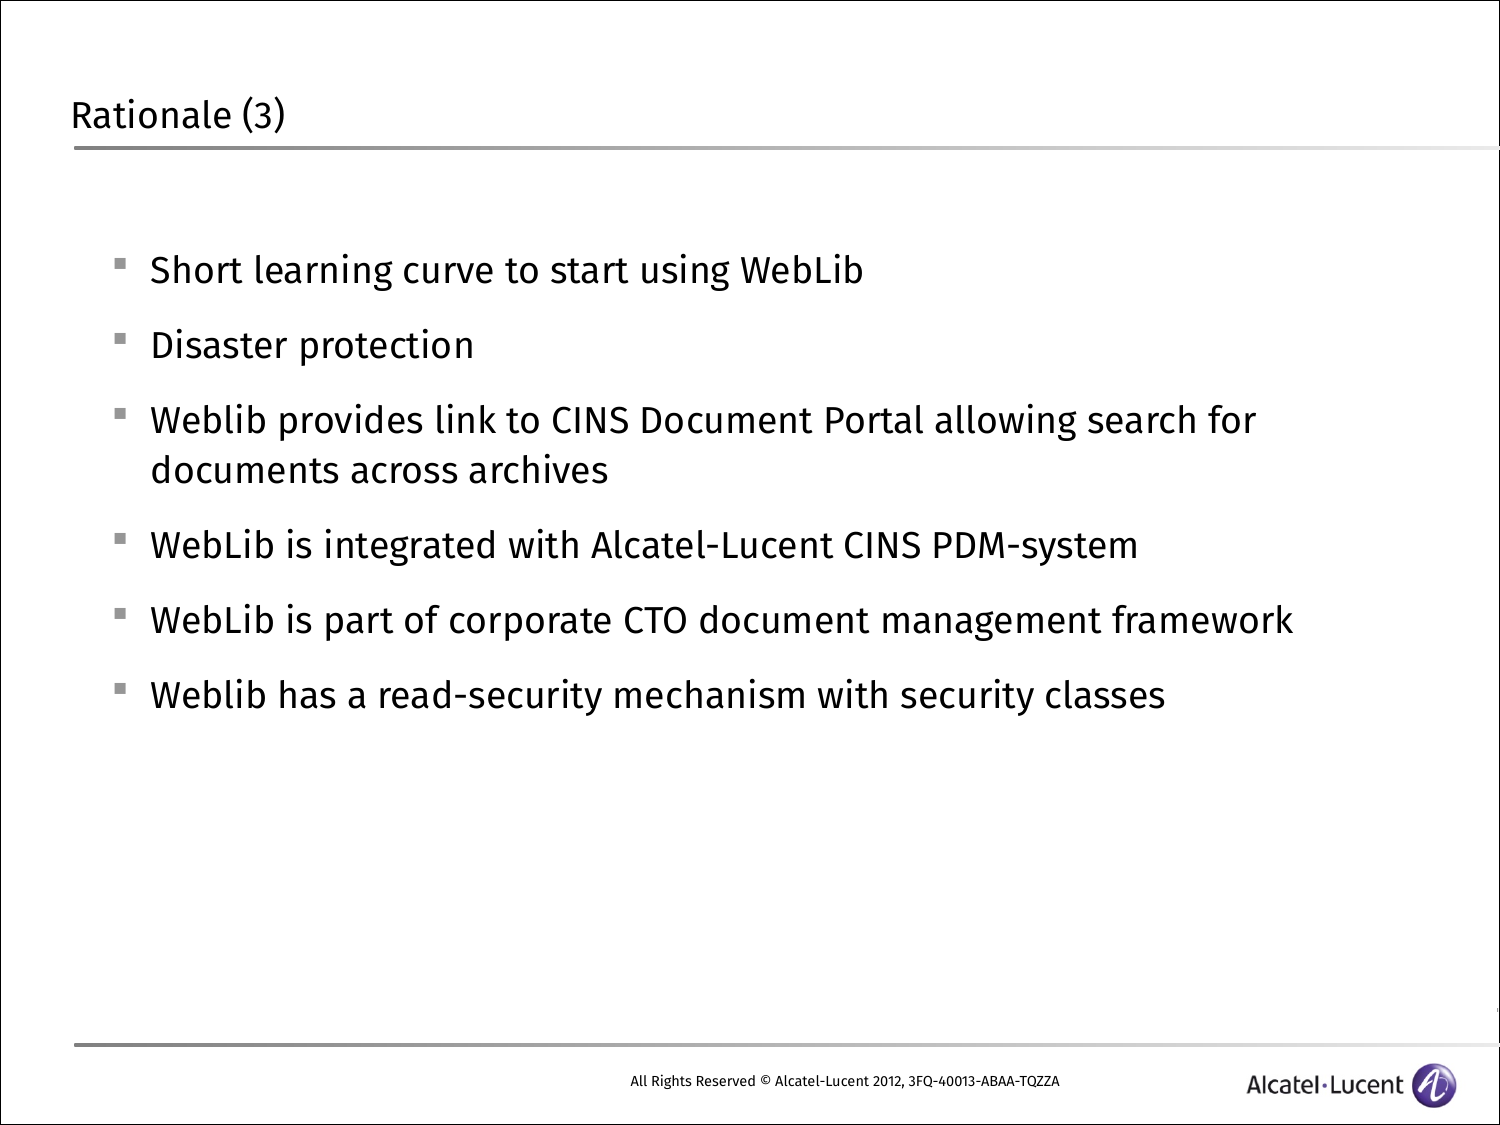

# Rationale (3)
Short learning curve to start using WebLib
Disaster protection
Weblib provides link to CINS Document Portal allowing search for documents across archives
WebLib is integrated with Alcatel-Lucent CINS PDM-system
WebLib is part of corporate CTO document management framework
Weblib has a read-security mechanism with security classes